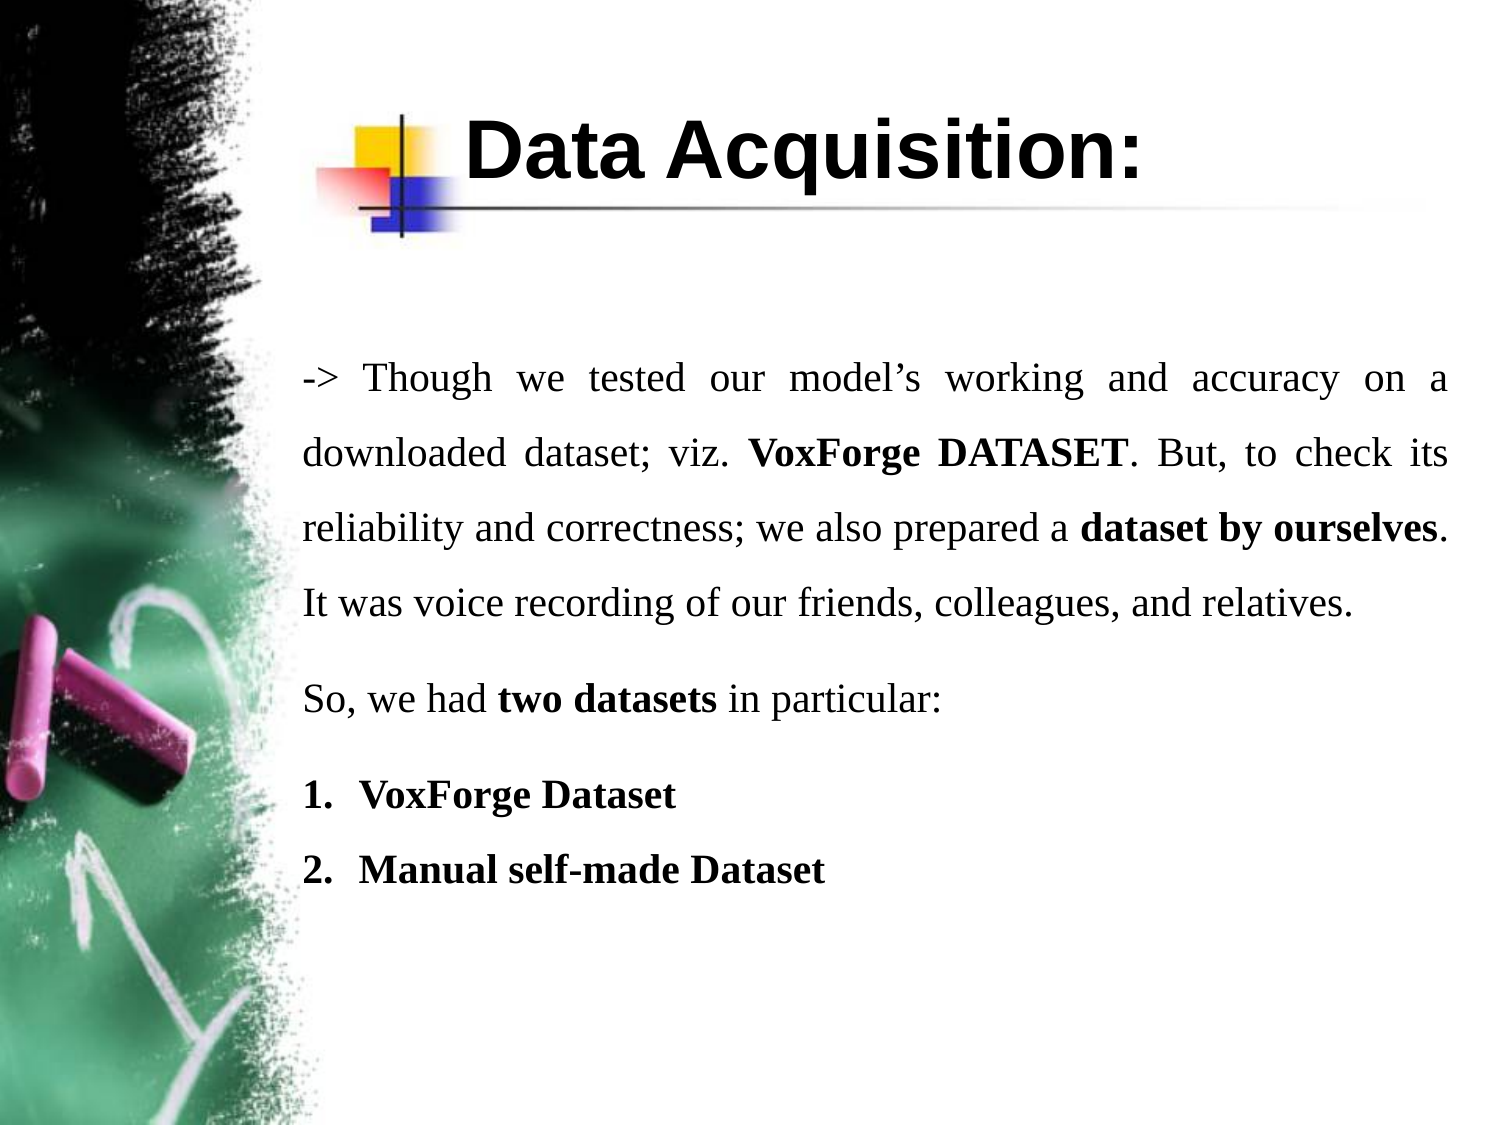

Data Acquisition:

-> Though we tested our model’s working and accuracy on a downloaded dataset; viz. VoxForge DATASET. But, to check its reliability and correctness; we also prepared a dataset by ourselves. It was voice recording of our friends, colleagues, and relatives.
So, we had two datasets in particular:
VoxForge Dataset
Manual self-made Dataset